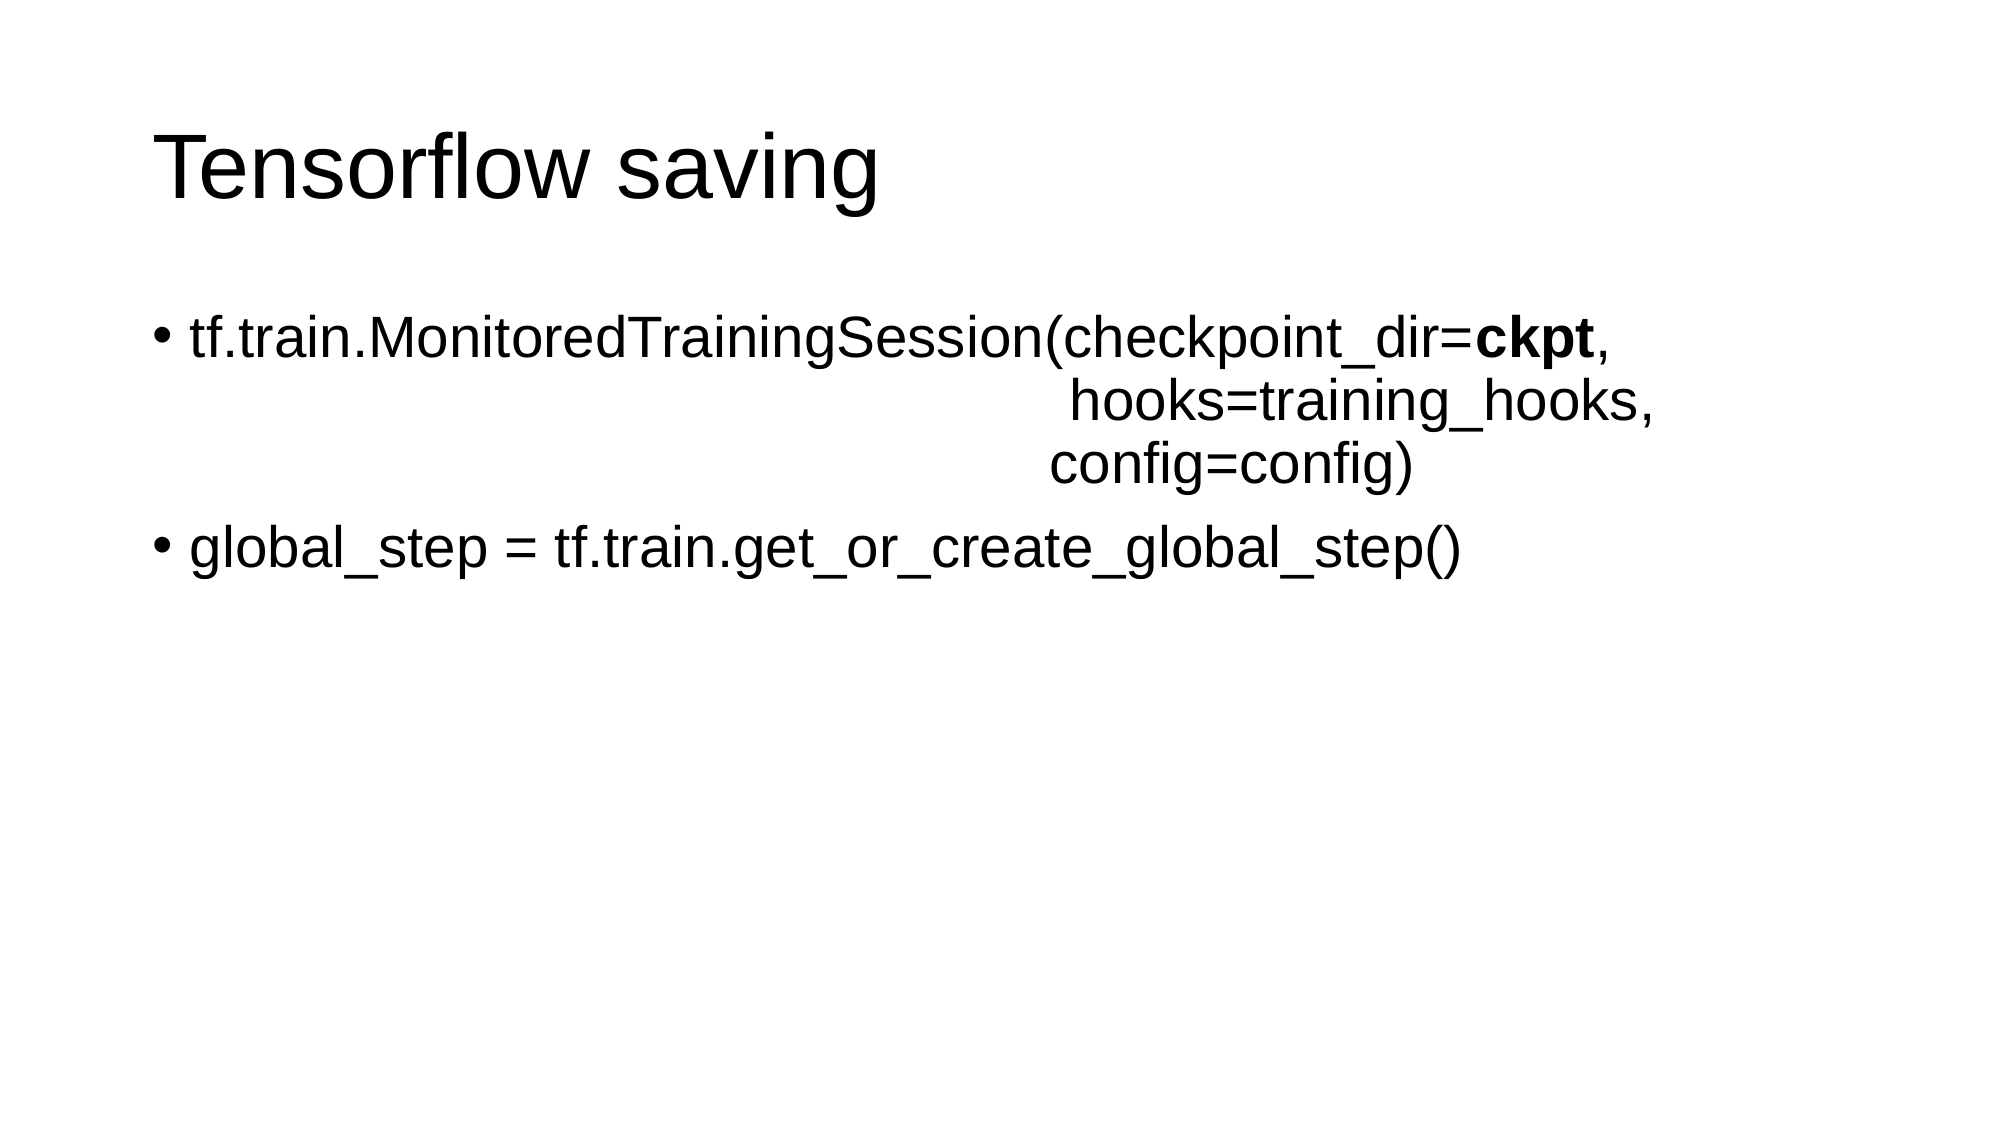

# Tensorflow saving
tf.train.MonitoredTrainingSession(checkpoint_dir=ckpt,
                                       	        hooks=training_hooks,
                                                     config=config)
global_step = tf.train.get_or_create_global_step()